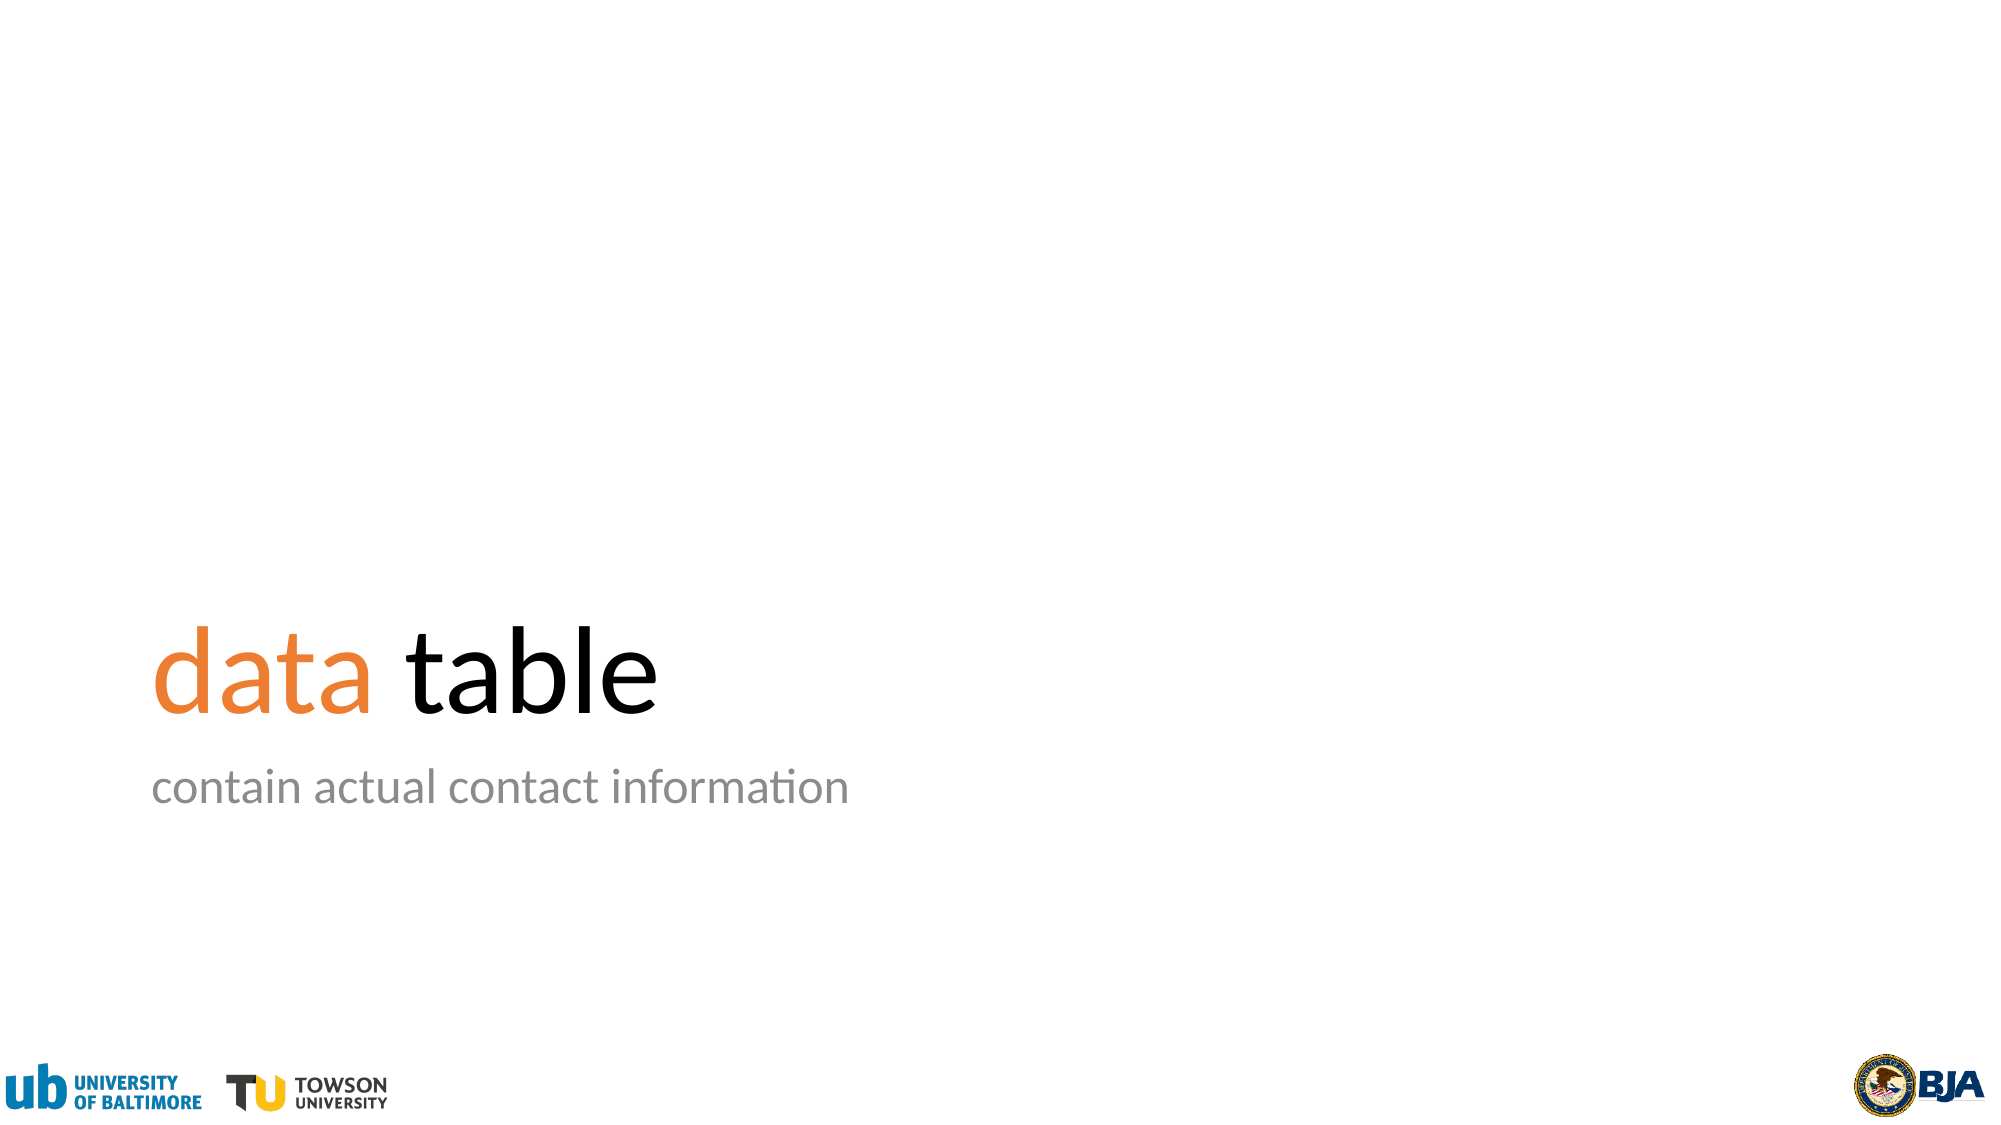

# data table
contain actual contact information